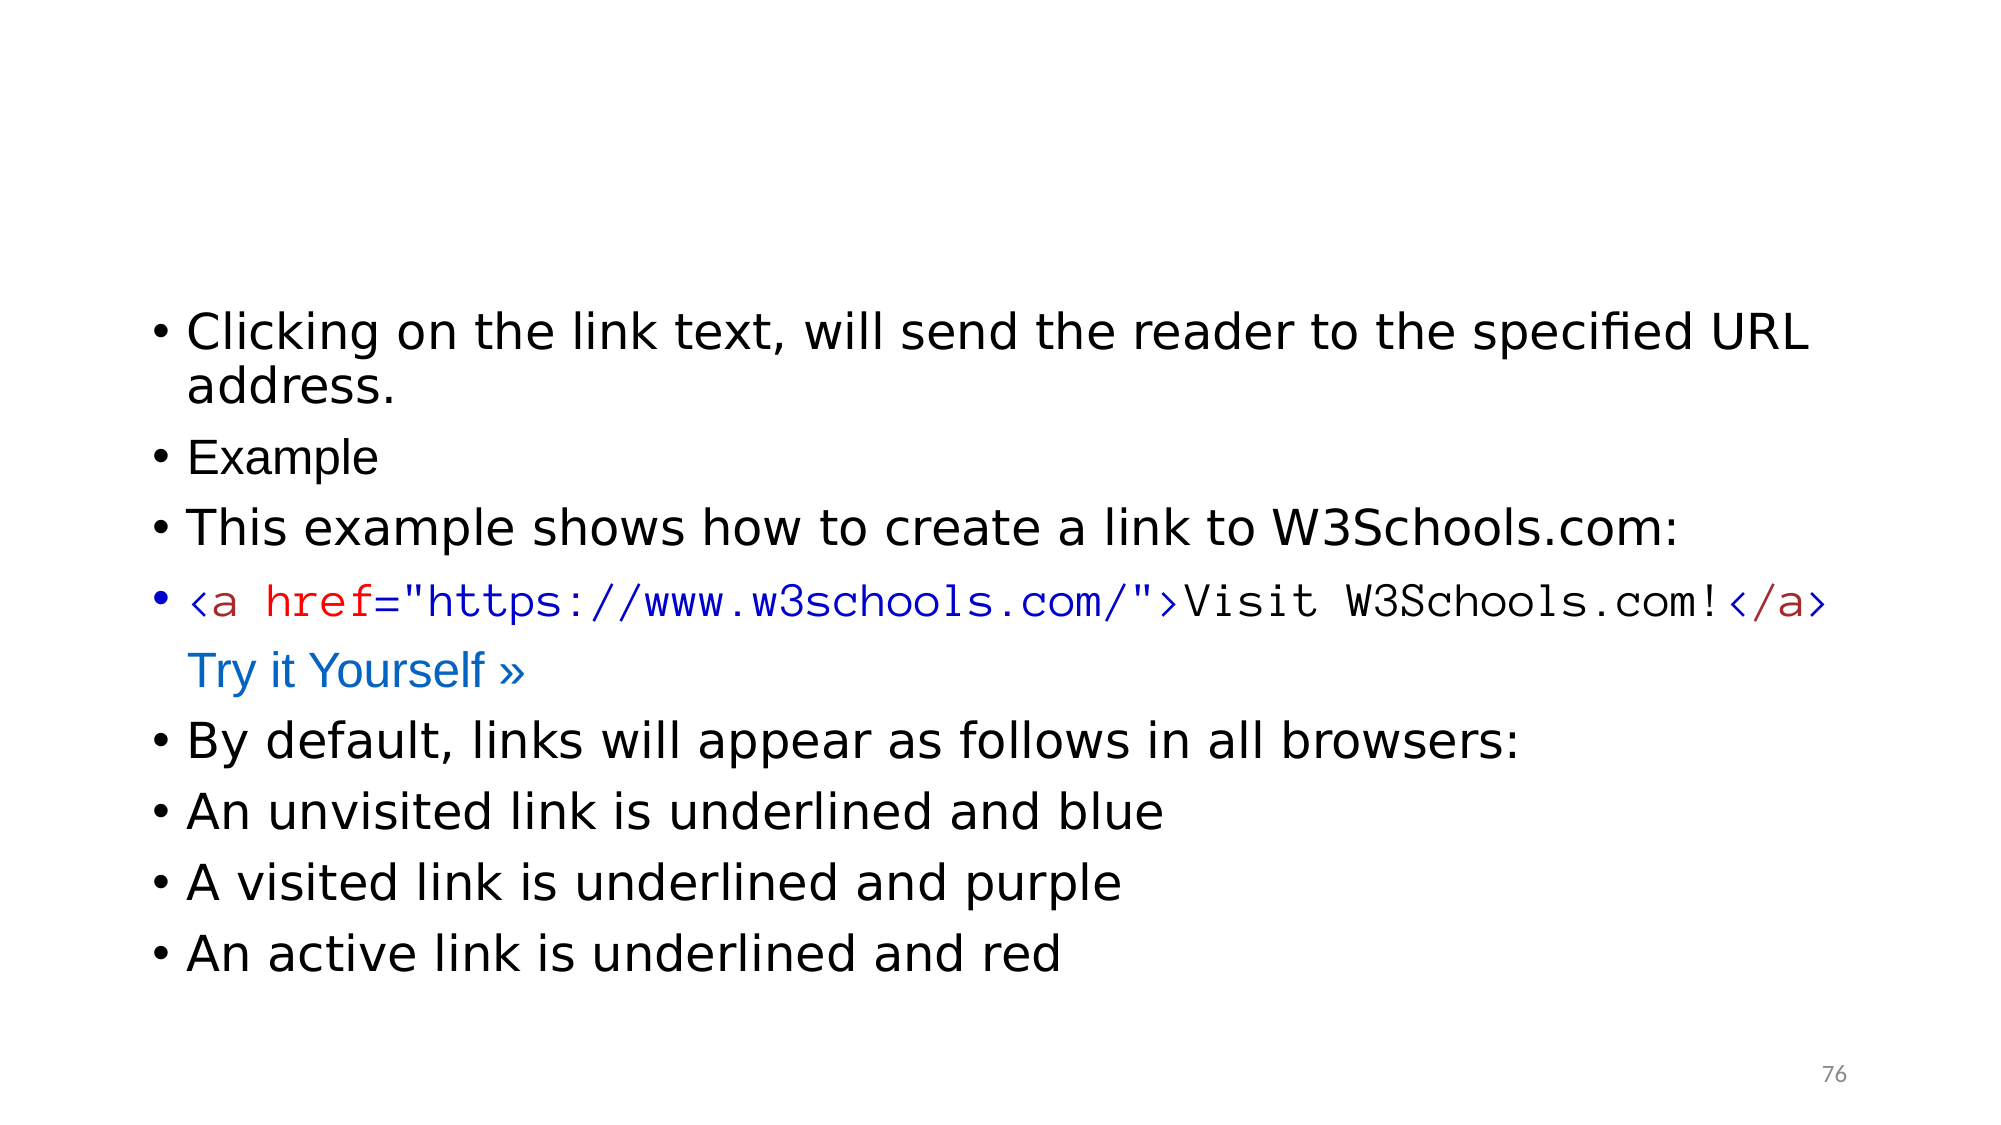

#
Clicking on the link text, will send the reader to the specified URL address.
Example
This example shows how to create a link to W3Schools.com:
<a href="https://www.w3schools.com/">Visit W3Schools.com!</a>
Try it Yourself »
By default, links will appear as follows in all browsers:
An unvisited link is underlined and blue
A visited link is underlined and purple
An active link is underlined and red

76